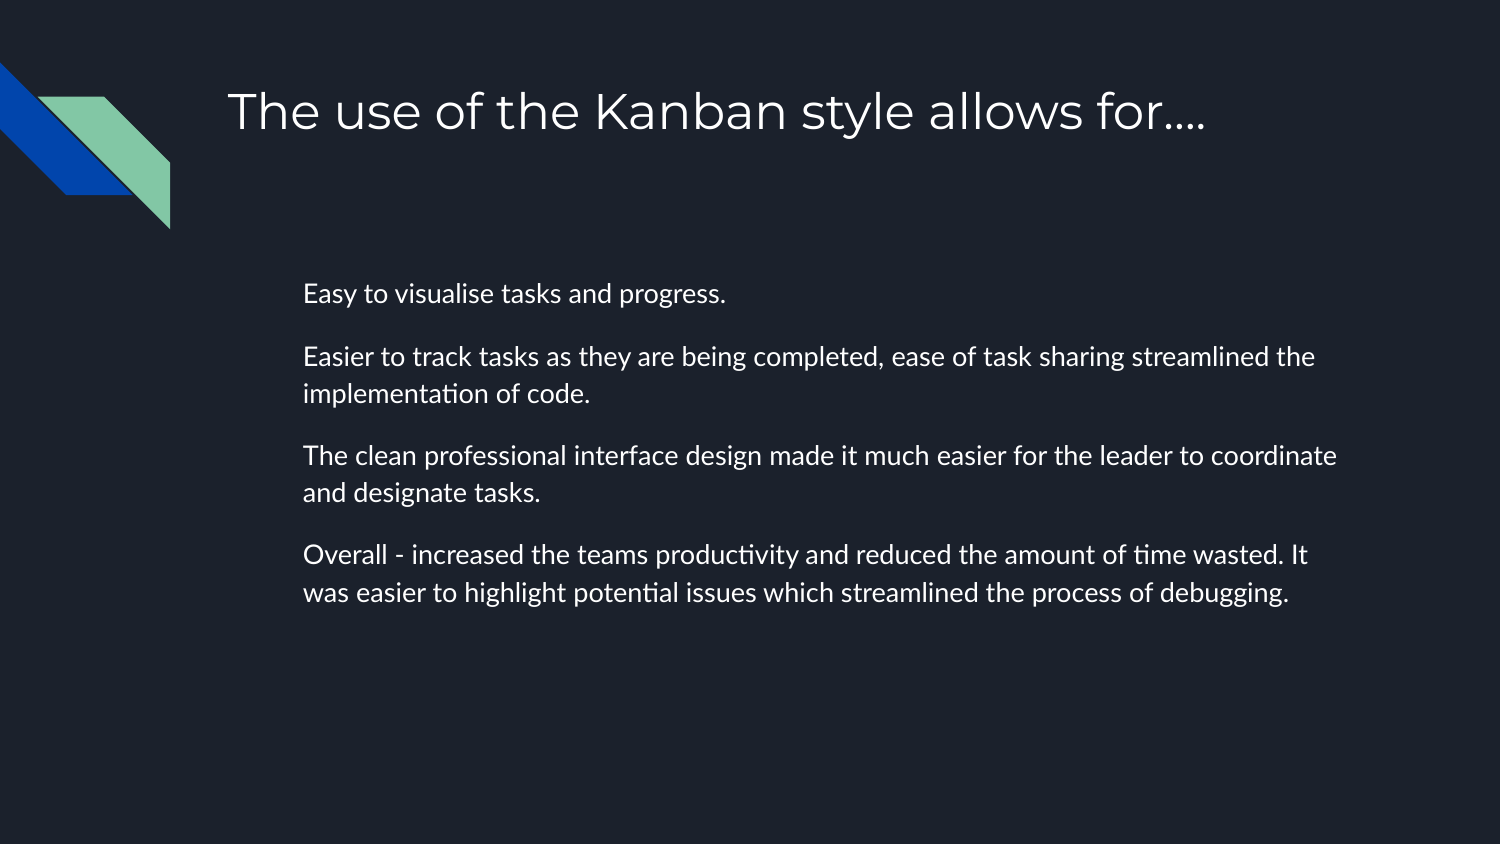

# The use of the Kanban style allows for….
Easy to visualise tasks and progress.
Easier to track tasks as they are being completed, ease of task sharing streamlined the implementation of code.
The clean professional interface design made it much easier for the leader to coordinate and designate tasks.
Overall - increased the teams productivity and reduced the amount of time wasted. It was easier to highlight potential issues which streamlined the process of debugging.